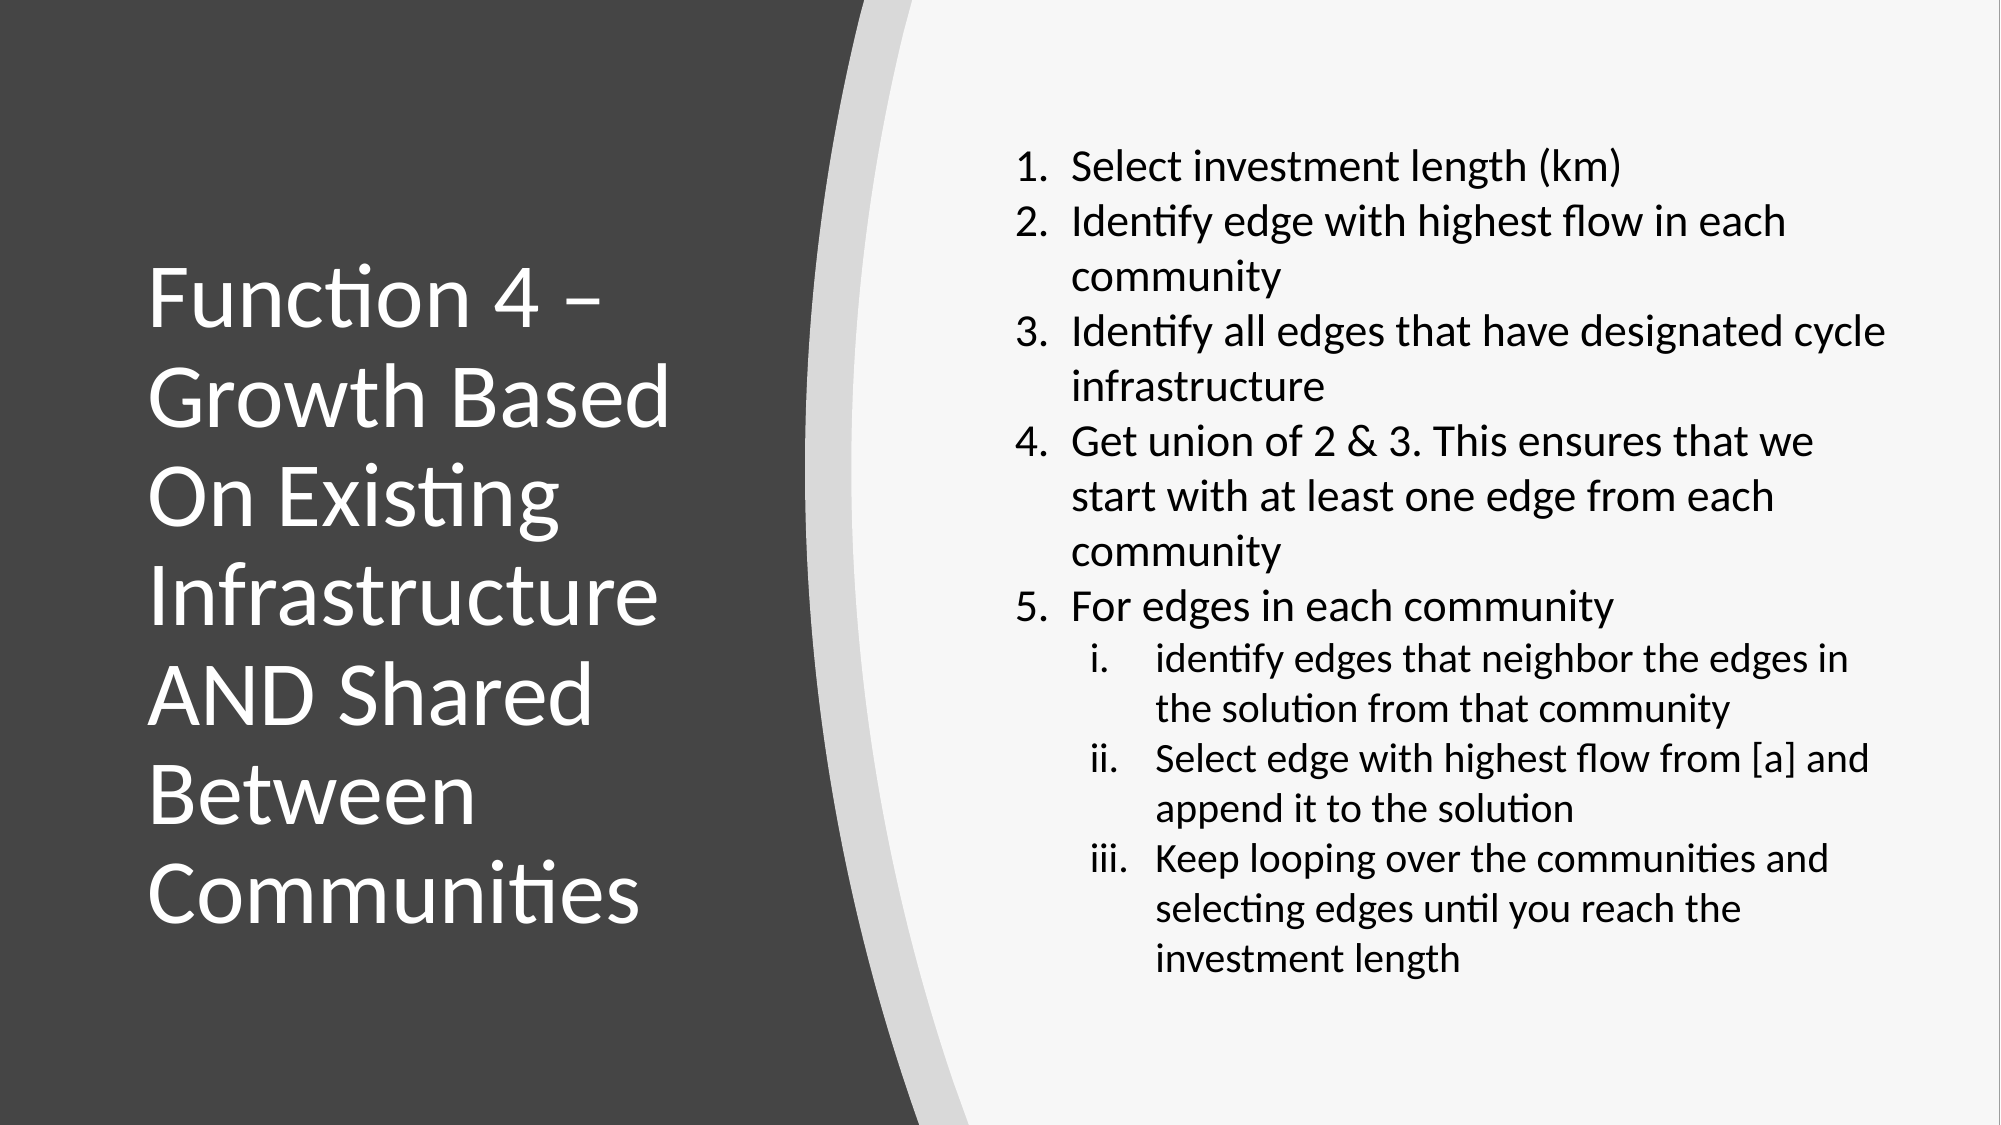

Select investment length (km)
Identify edge with highest flow in each community
Identify all edges that have designated cycle infrastructure
Get union of 2 & 3. This ensures that we start with at least one edge from each community
For edges in each community
identify edges that neighbor the edges in the solution from that community
Select edge with highest flow from [a] and    append it to the solution
Keep looping over the communities and selecting edges until you reach the investment length
# Function 4 – Growth Based On Existing Infrastructure AND Shared Between Communities